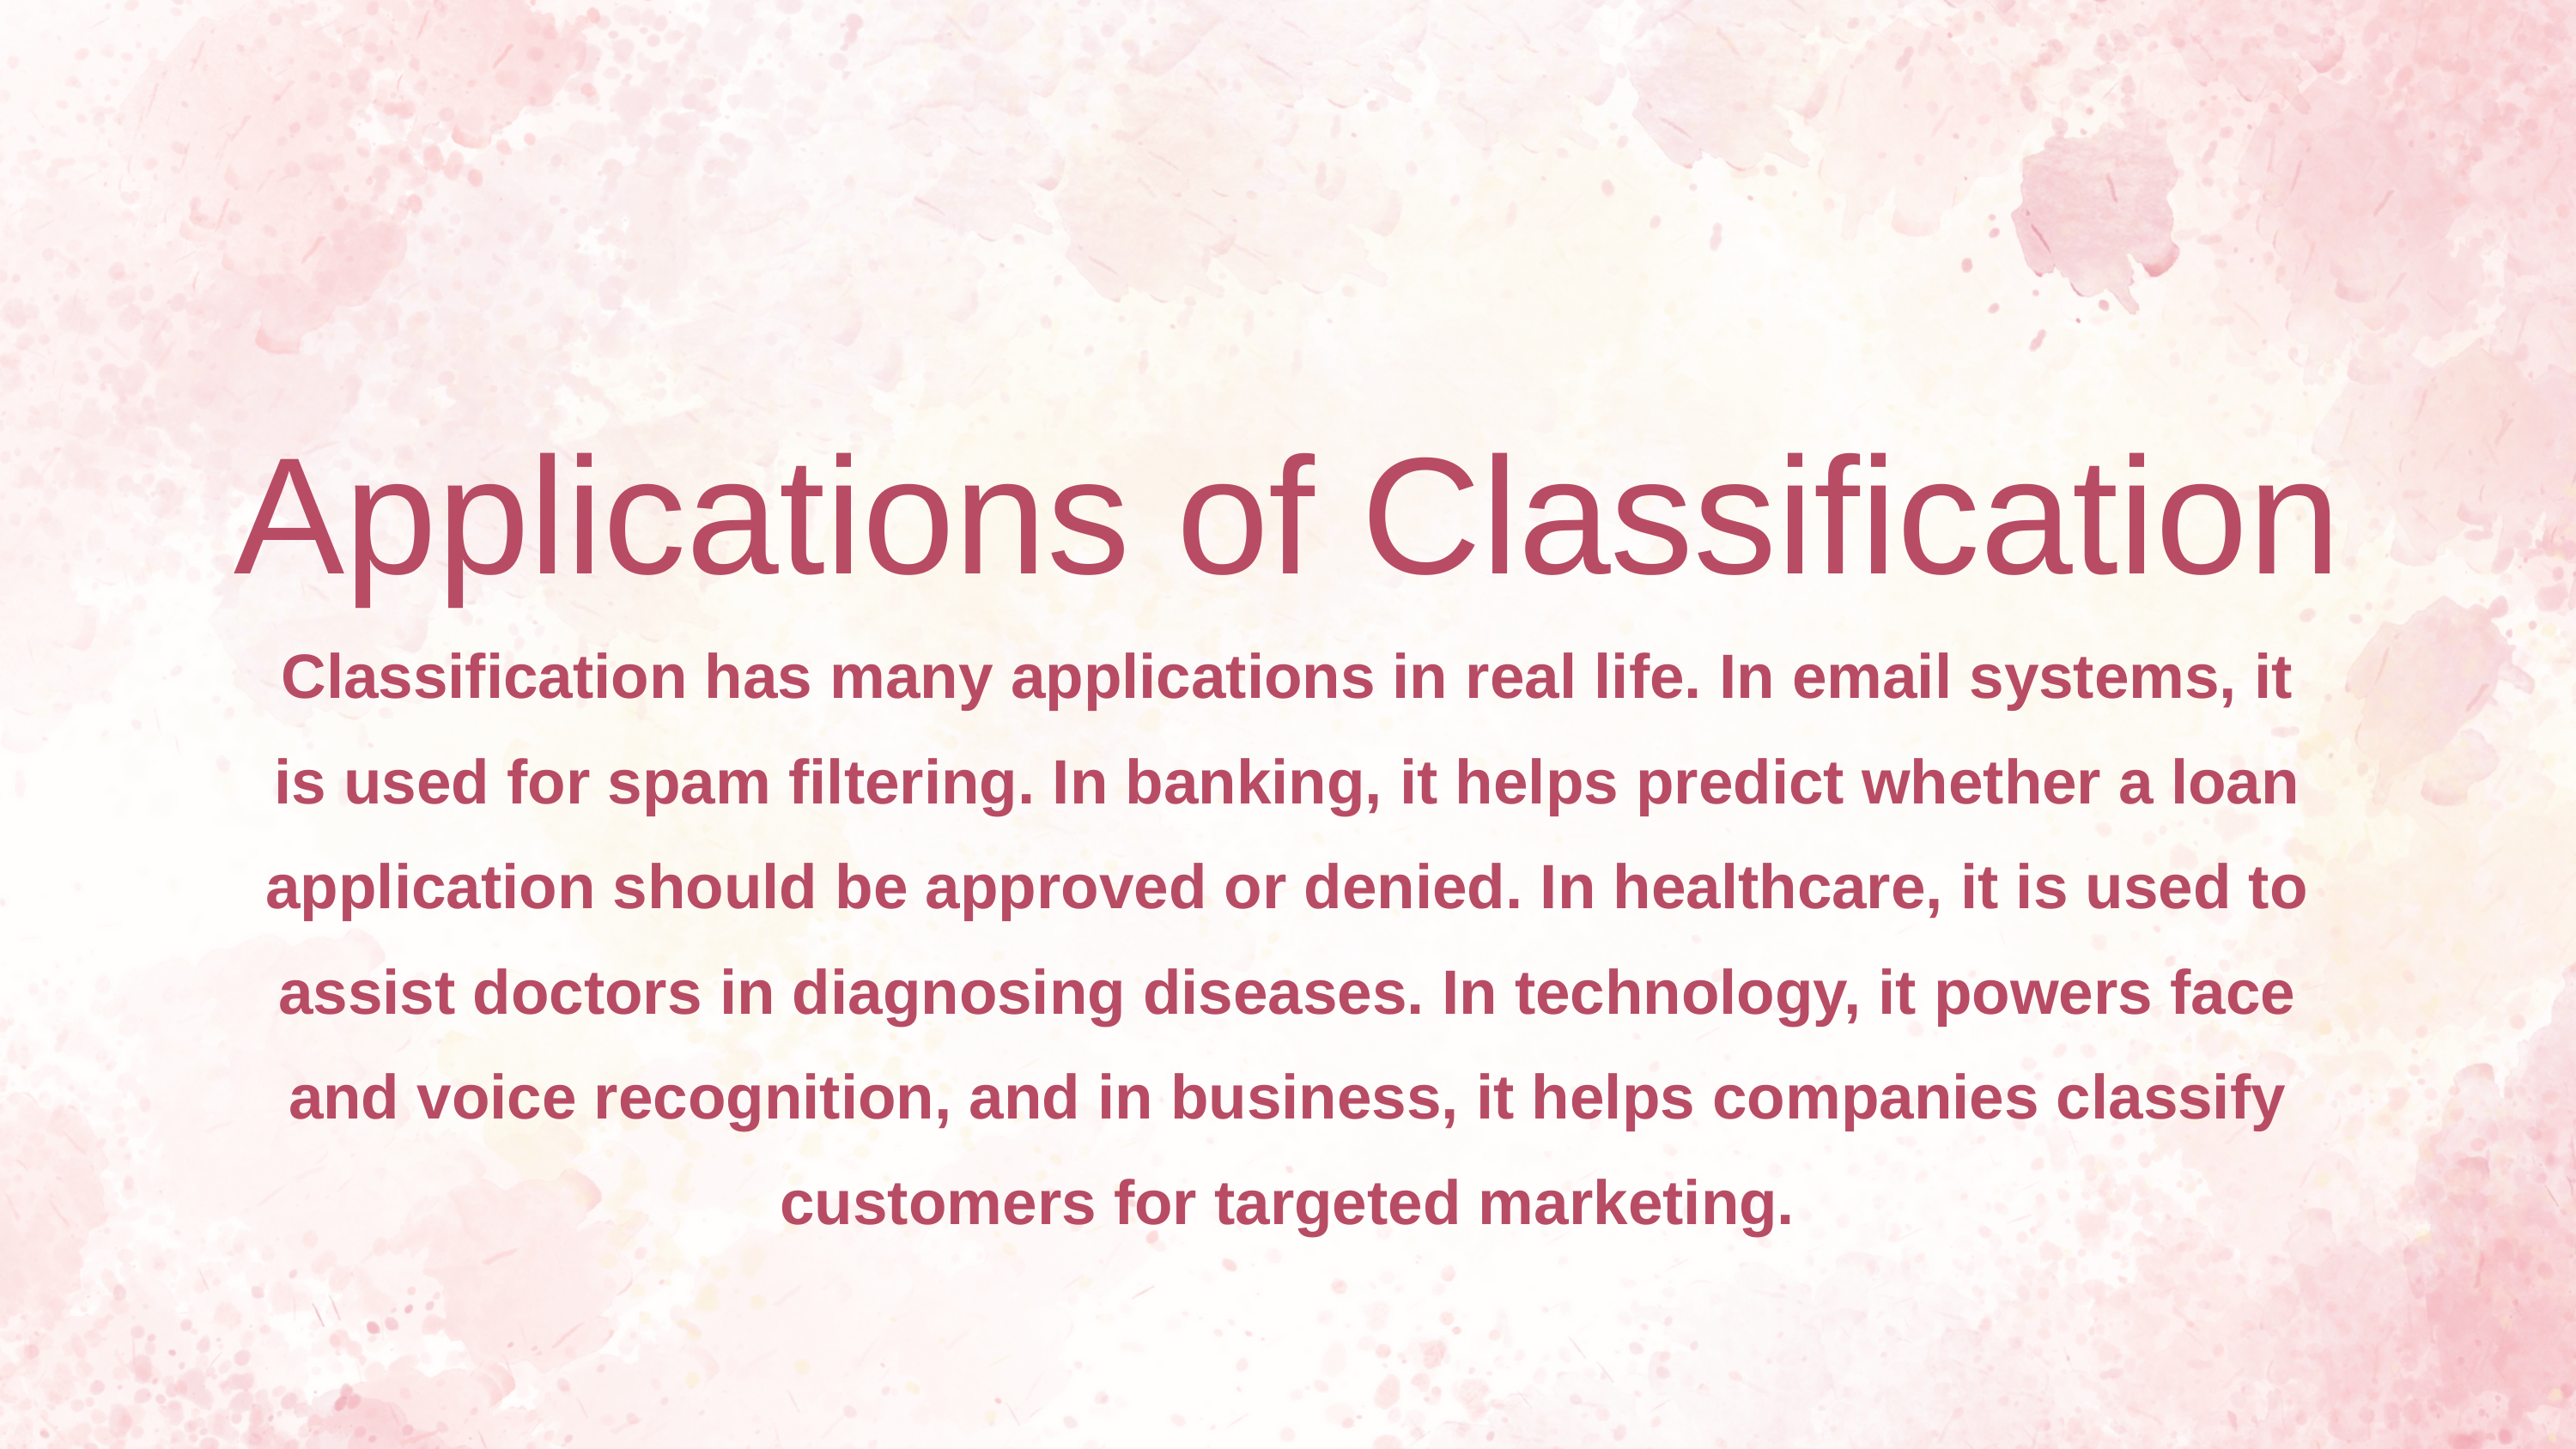

Applications of Classification
Classification has many applications in real life. In email systems, it is used for spam filtering. In banking, it helps predict whether a loan application should be approved or denied. In healthcare, it is used to assist doctors in diagnosing diseases. In technology, it powers face and voice recognition, and in business, it helps companies classify customers for targeted marketing.